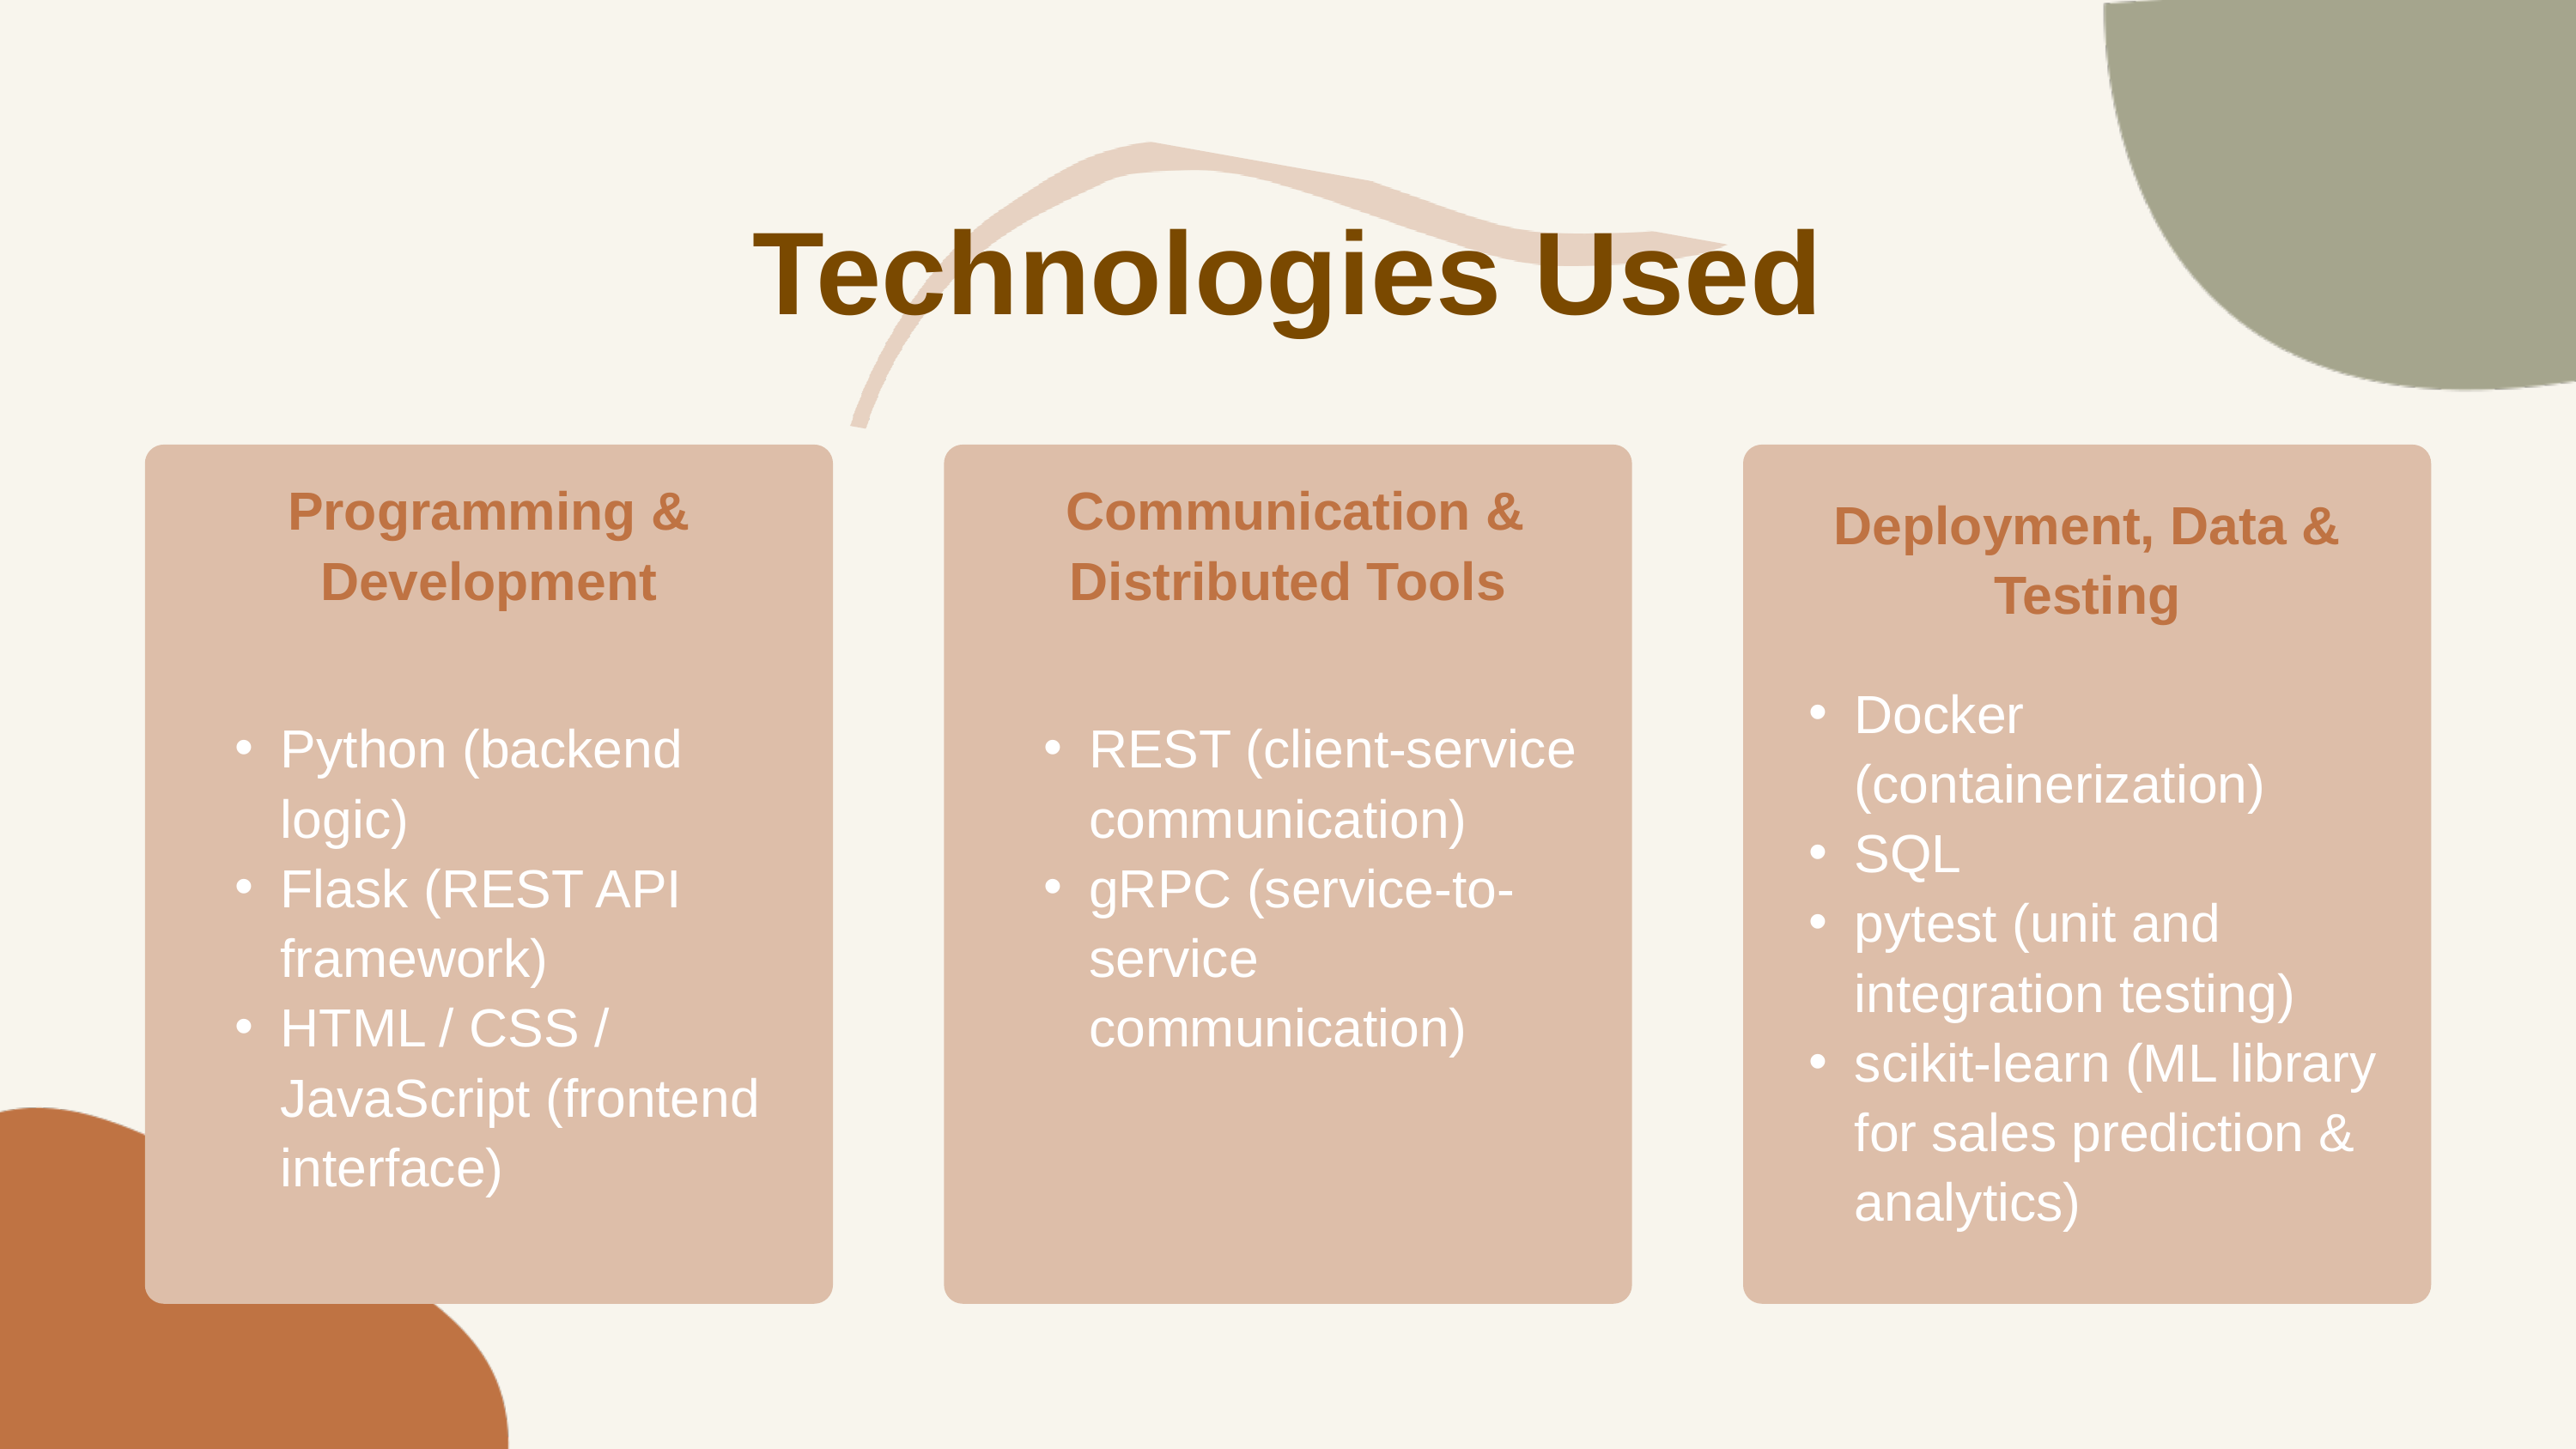

Technologies Used

Programming & Development
 Communication & Distributed Tools
Deployment, Data & Testing
Docker (containerization)
SQL
pytest (unit and integration testing)
scikit-learn (ML library for sales prediction & analytics)
Python (backend logic)
Flask (REST API framework)
HTML / CSS / JavaScript (frontend interface)
REST (client-service communication)
gRPC (service-to-service communication)